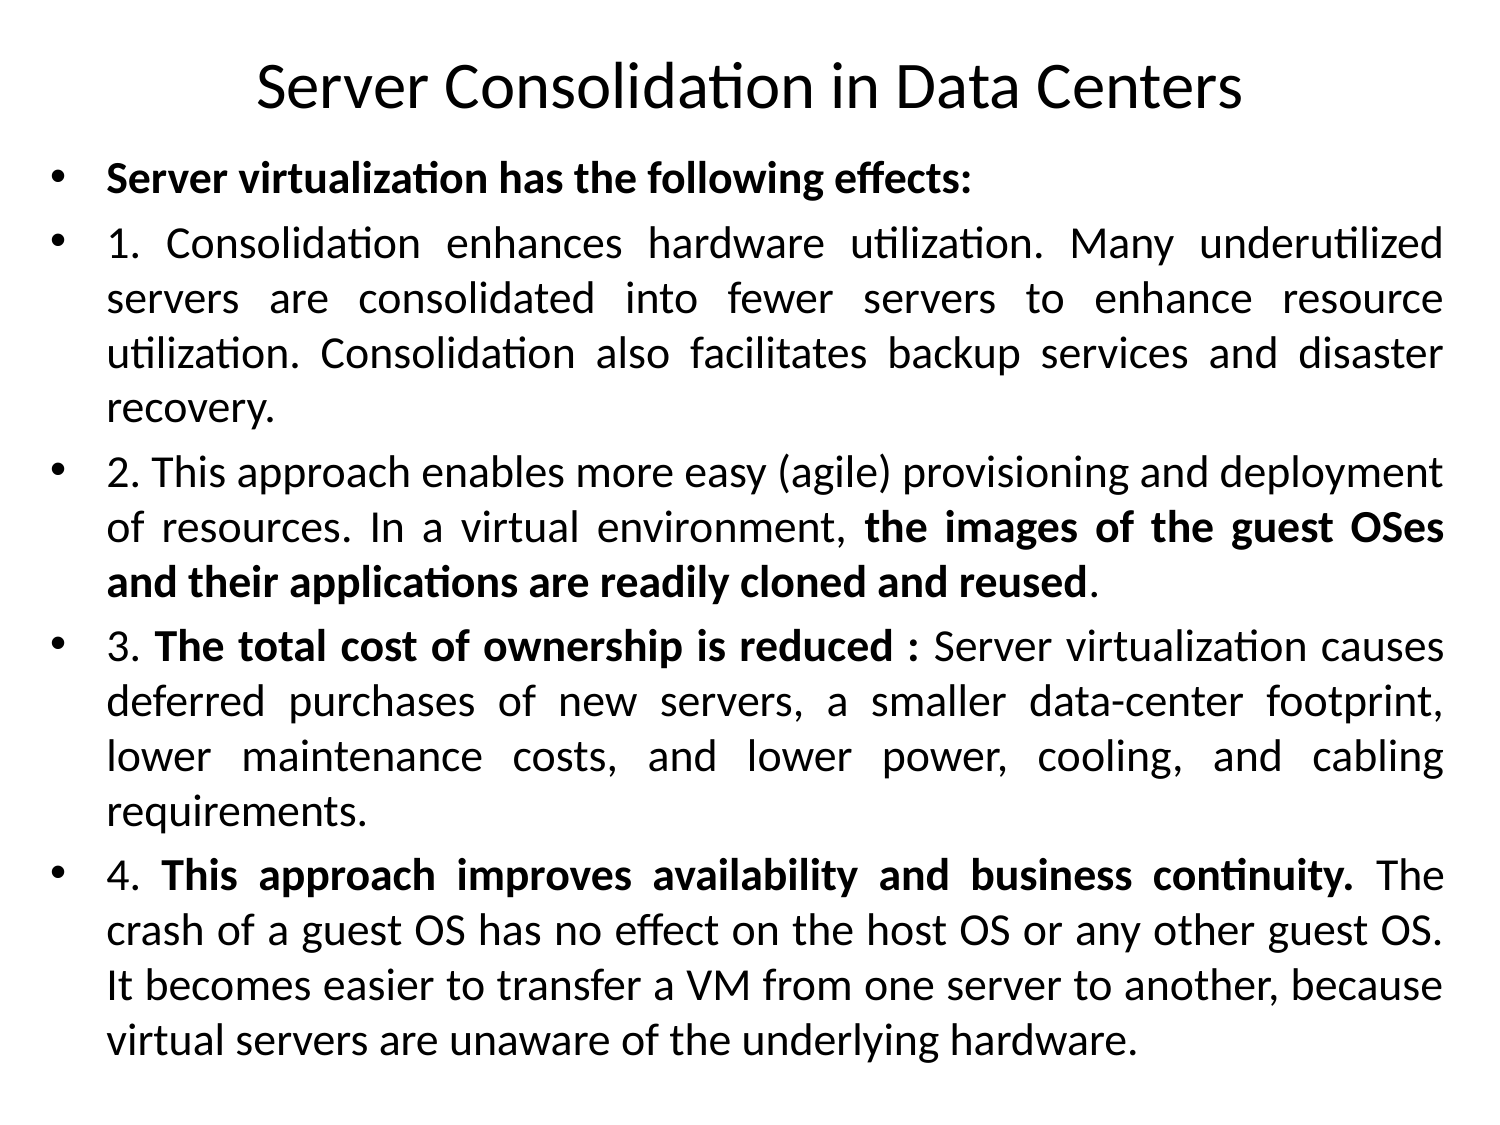

# Server Consolidation in Data Centers
Server virtualization has the following effects:
1. Consolidation enhances hardware utilization. Many underutilized servers are consolidated into fewer servers to enhance resource utilization. Consolidation also facilitates backup services and disaster recovery.
2. This approach enables more easy (agile) provisioning and deployment of resources. In a virtual environment, the images of the guest OSes and their applications are readily cloned and reused.
3. The total cost of ownership is reduced : Server virtualization causes deferred purchases of new servers, a smaller data-center footprint, lower maintenance costs, and lower power, cooling, and cabling requirements.
4. This approach improves availability and business continuity. The crash of a guest OS has no effect on the host OS or any other guest OS. It becomes easier to transfer a VM from one server to another, because virtual servers are unaware of the underlying hardware.